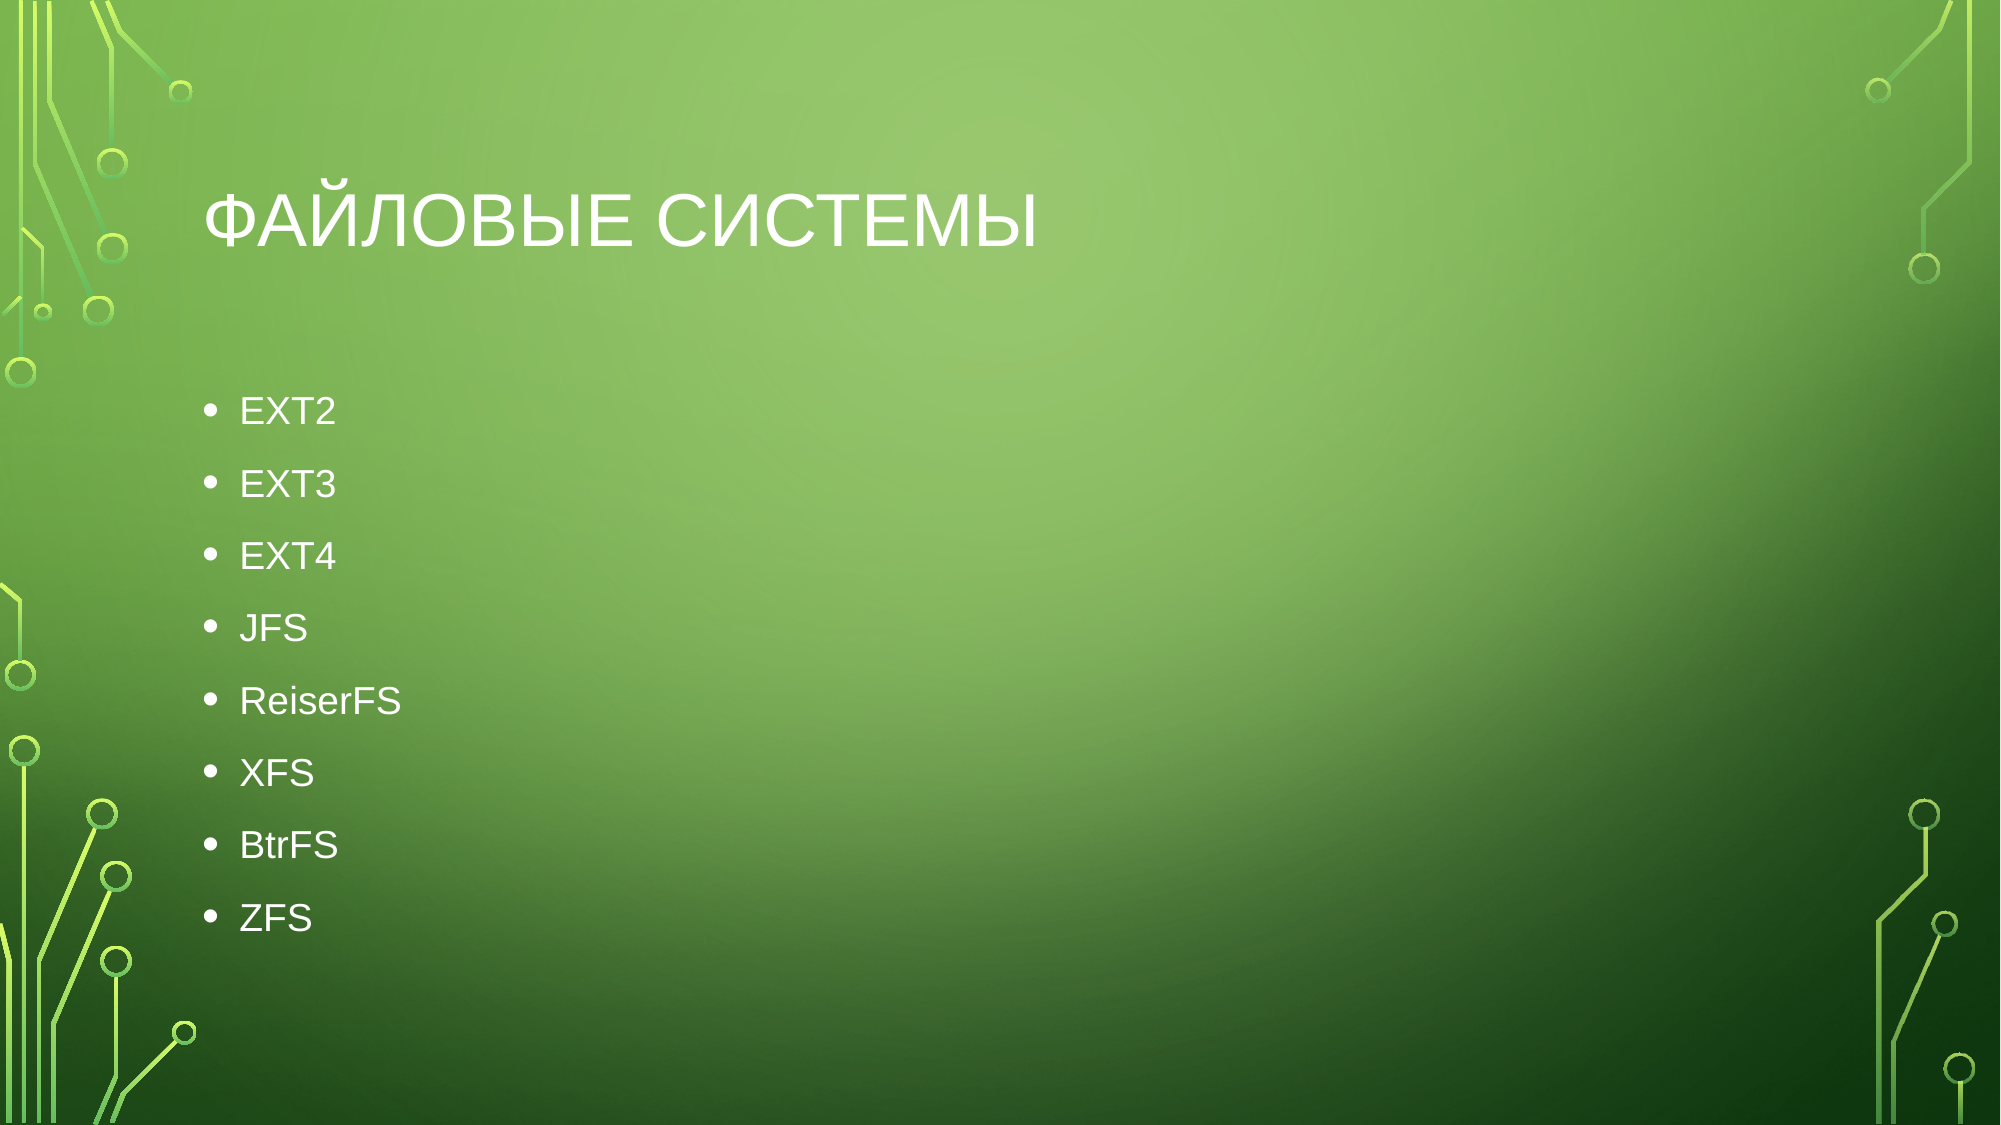

# Файловые системы
EXT2
EXT3
EXT4
JFS
ReiserFS
XFS
BtrFS
ZFS